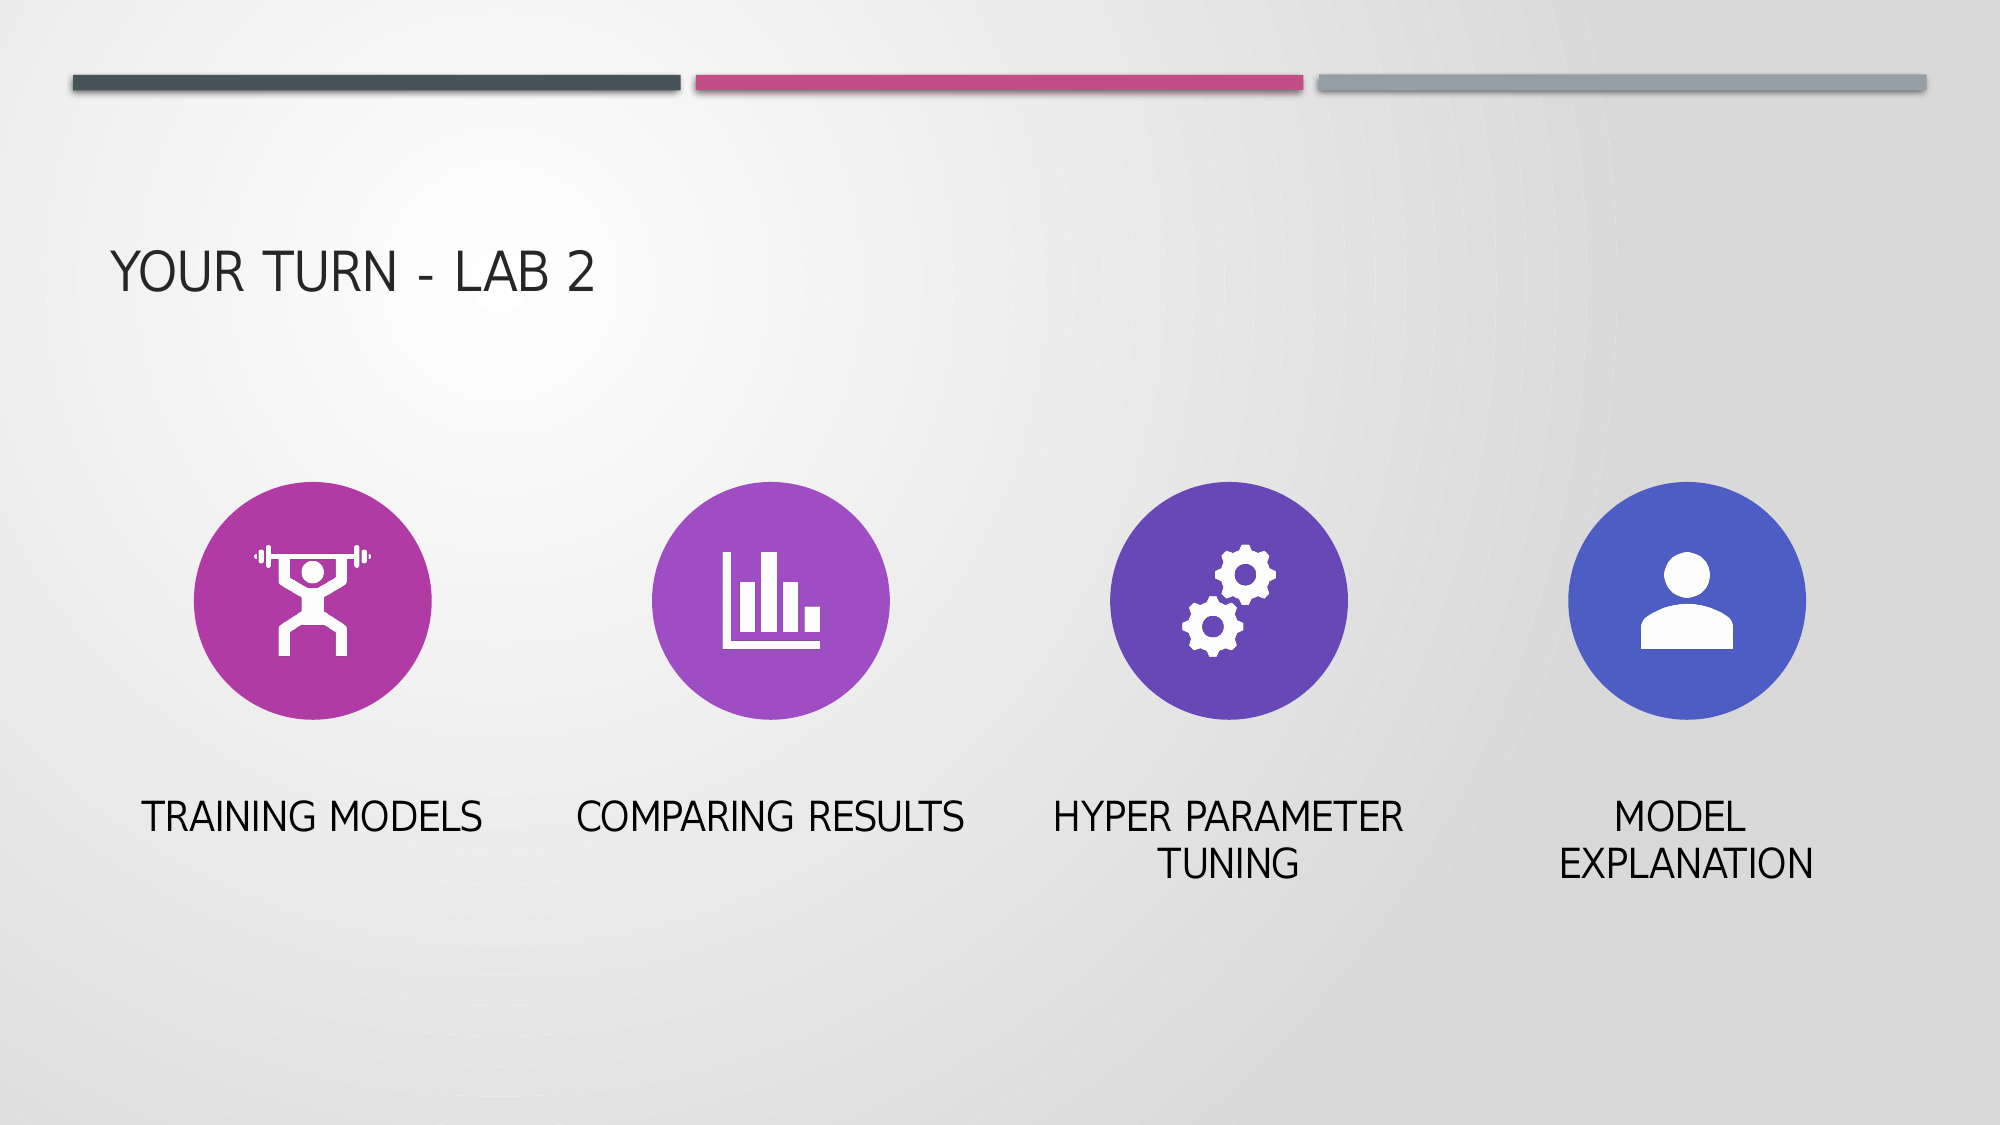

# Your turn - LAB 2
Training models
Comparing results
hyper parameter tuning
model  explanation